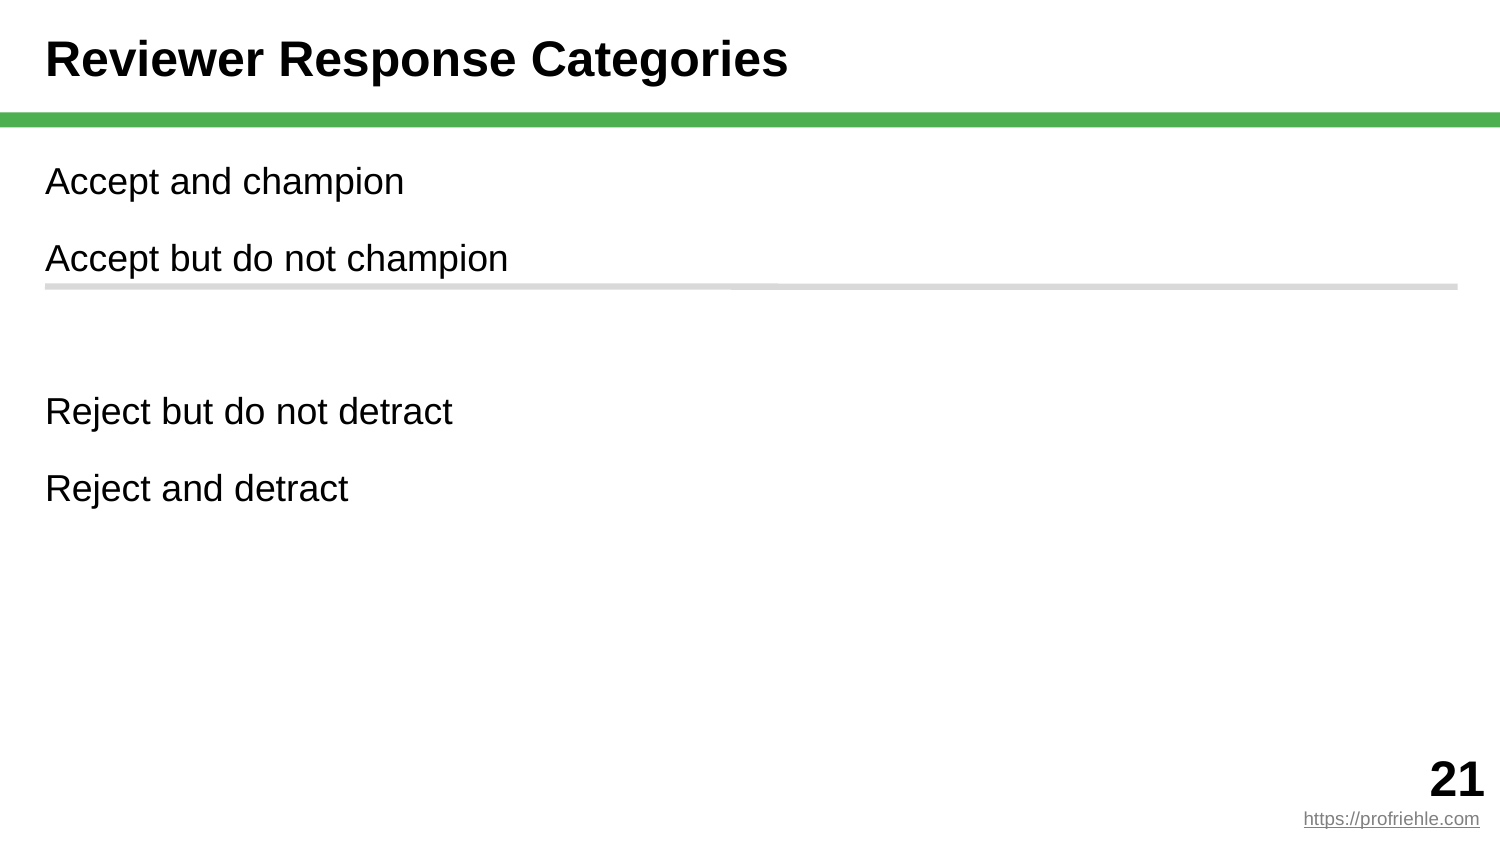

# Reviewer Response Categories
Accept and champion
Accept but do not champion

Reject but do not detract
Reject and detract
21
https://profriehle.com